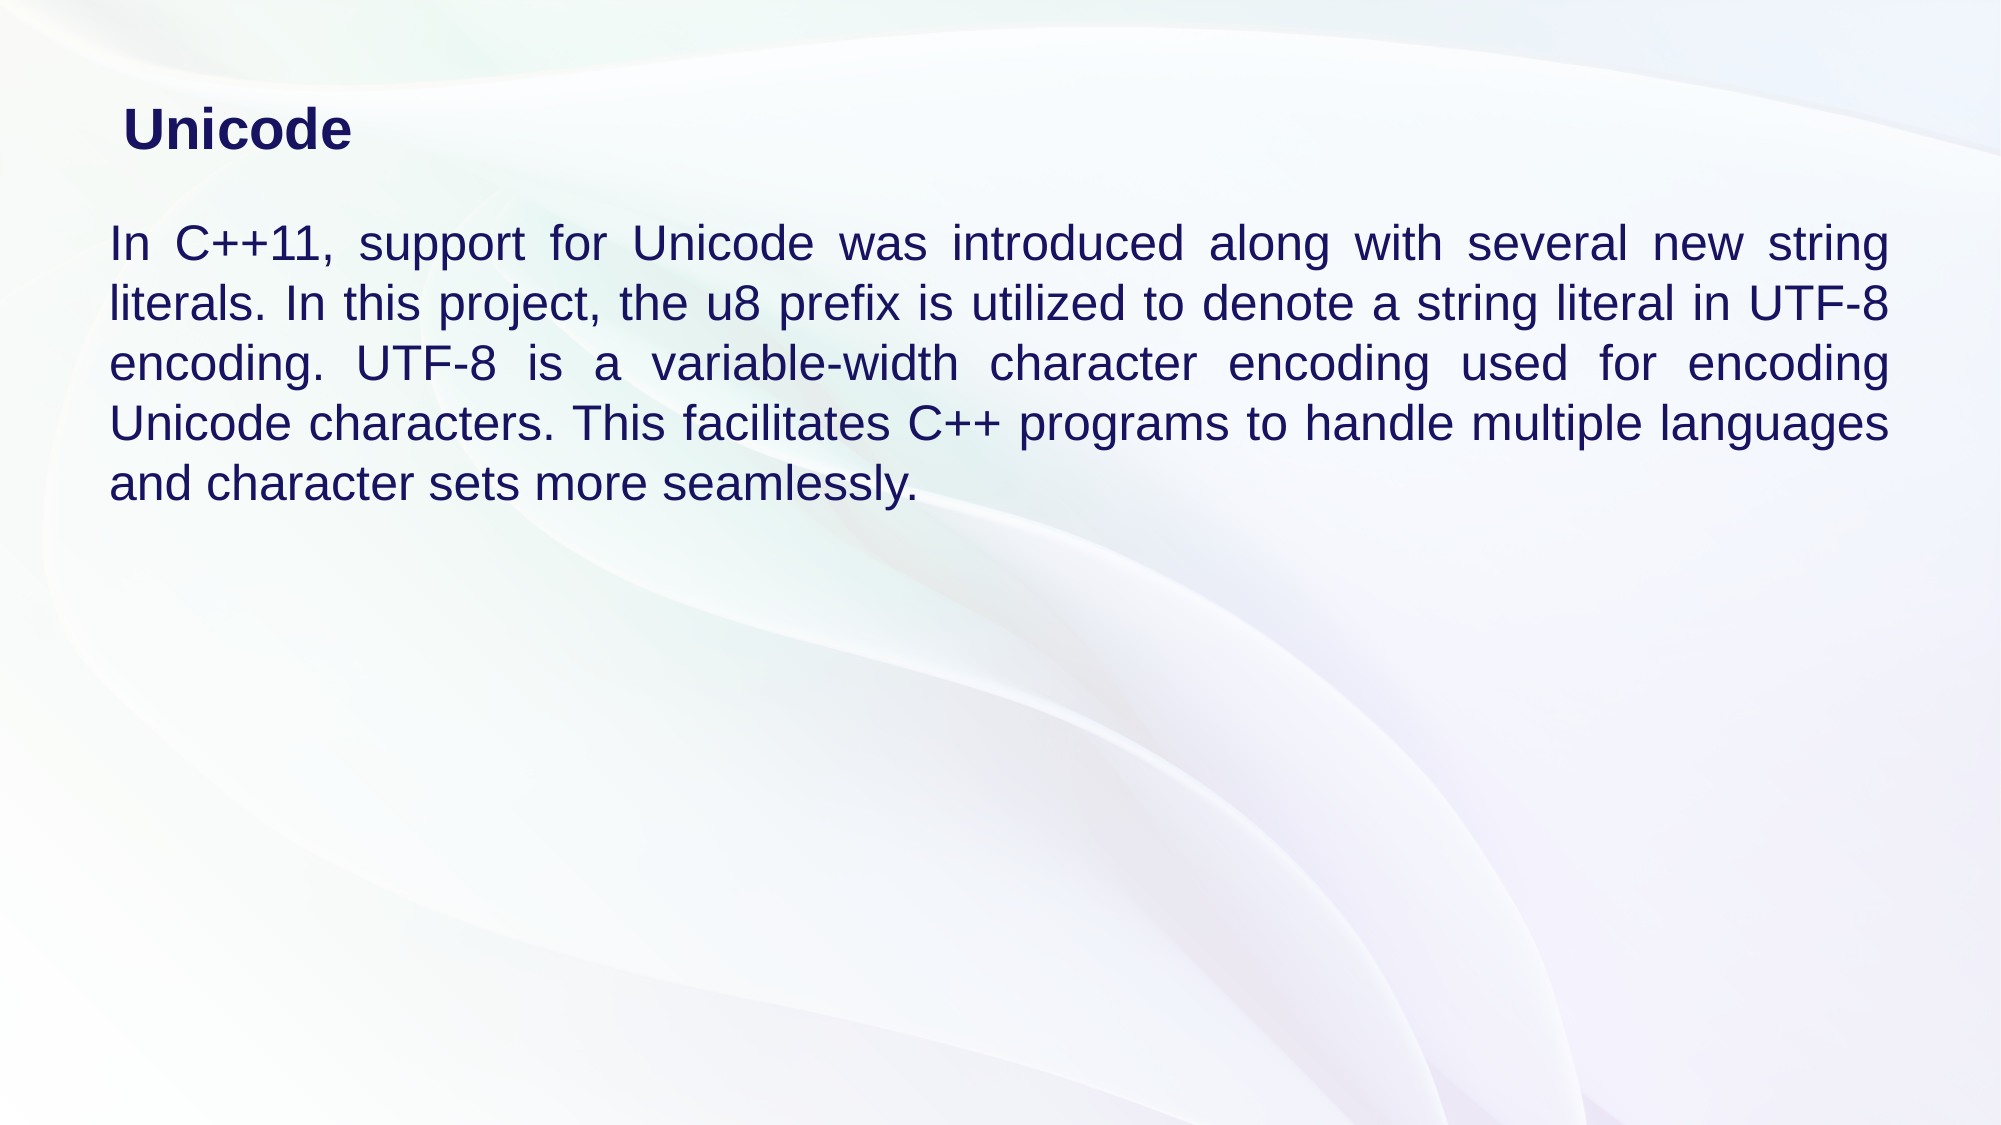

# Unicode
In C++11, support for Unicode was introduced along with several new string literals. In this project, the u8 prefix is utilized to denote a string literal in UTF-8 encoding. UTF-8 is a variable-width character encoding used for encoding Unicode characters. This facilitates C++ programs to handle multiple languages and character sets more seamlessly.